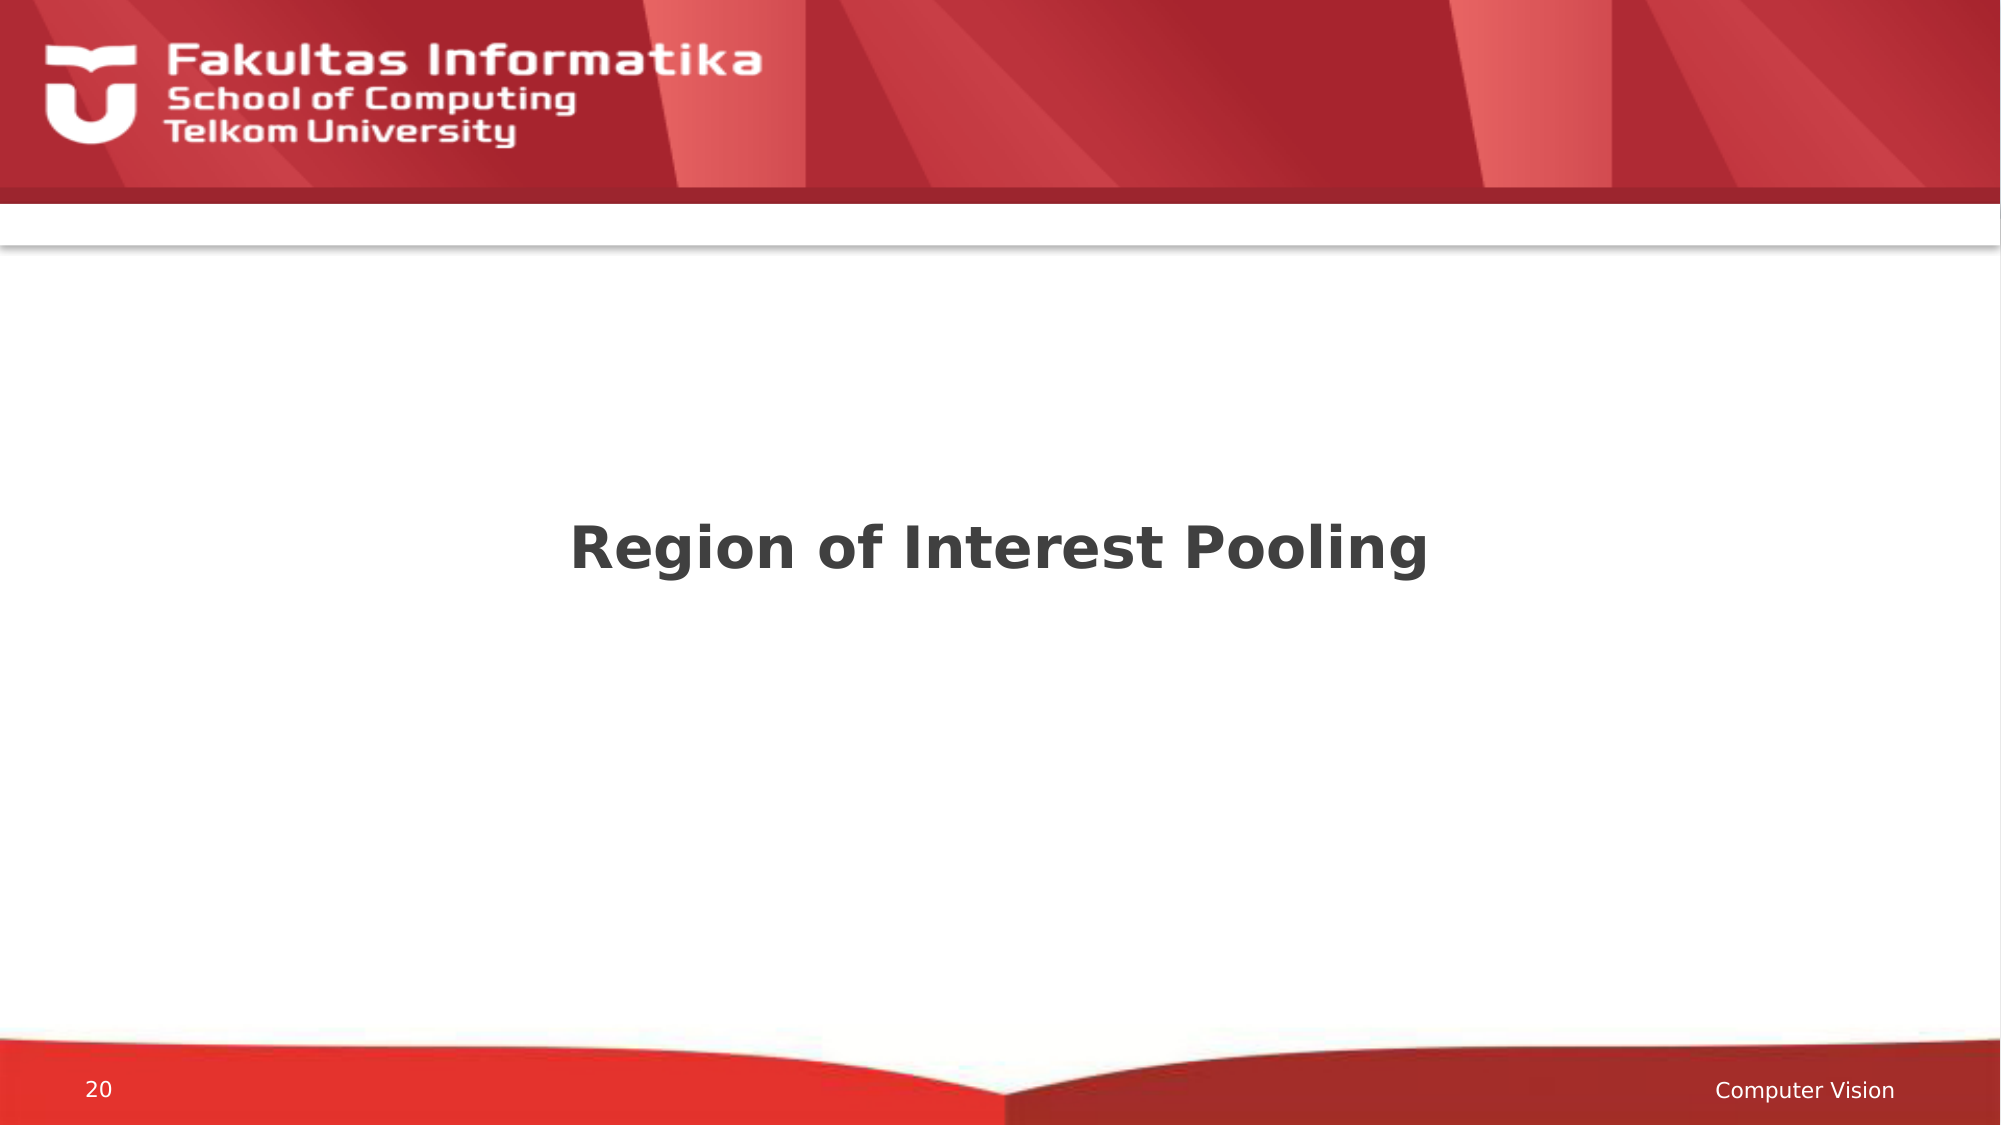

# Region of Interest Pooling
Computer Vision
20